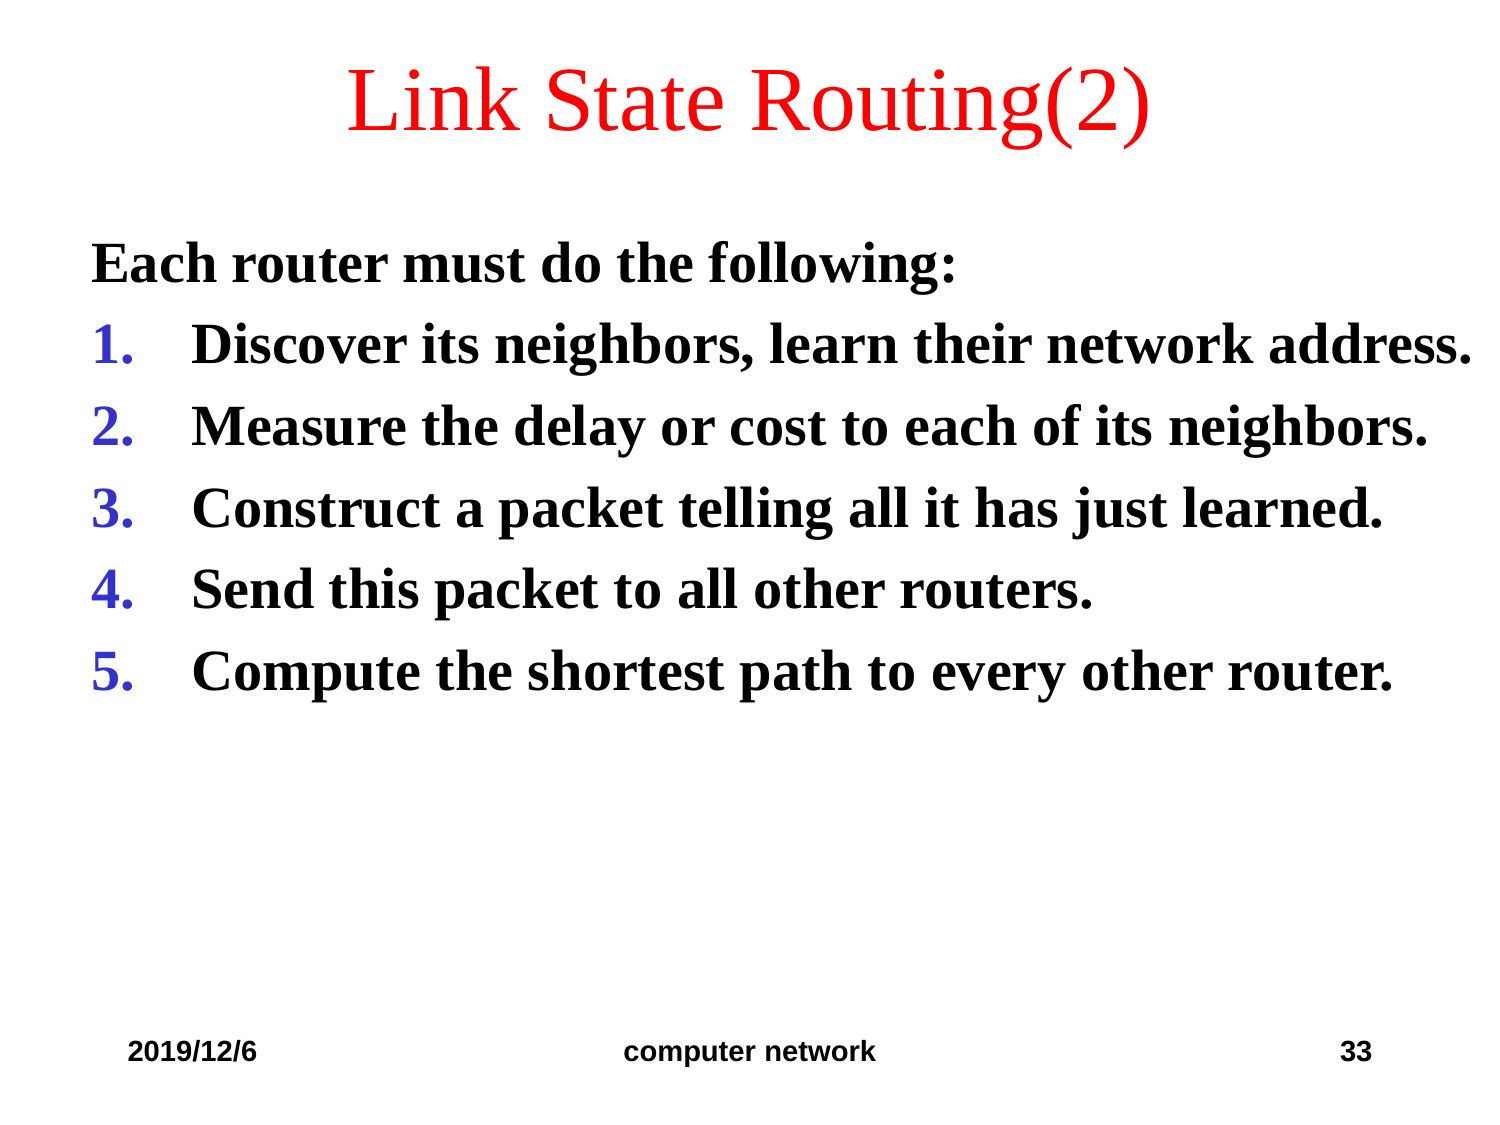

# Link State Routing(2)
Each router must do the following:
Discover its neighbors, learn their network address.
Measure the delay or cost to each of its neighbors.
Construct a packet telling all it has just learned.
Send this packet to all other routers.
Compute the shortest path to every other router.
2019/12/6
computer network
33